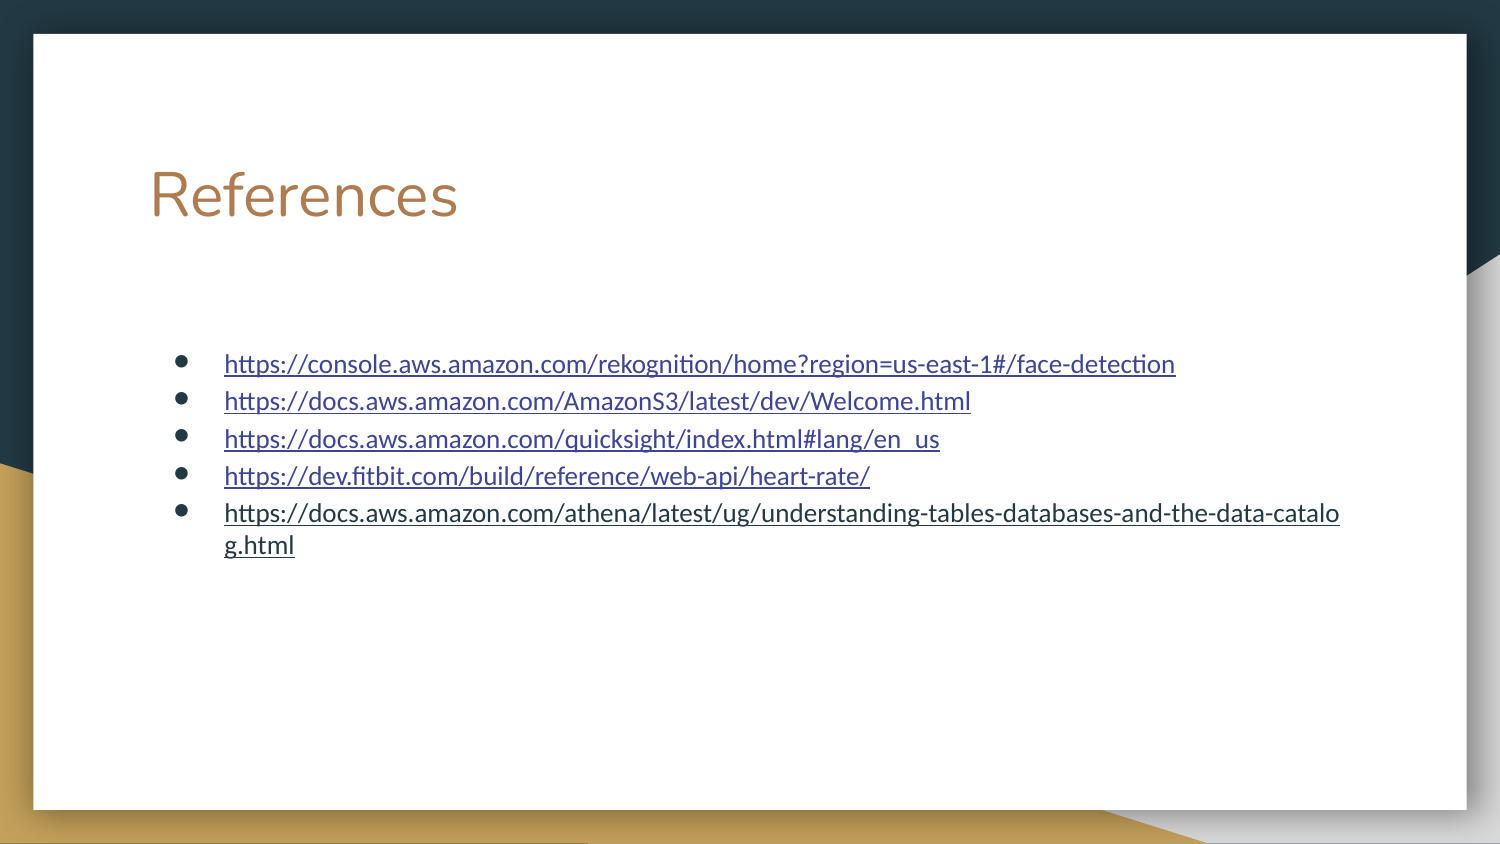

# References
https://console.aws.amazon.com/rekognition/home?region=us-east-1#/face-detection
https://docs.aws.amazon.com/AmazonS3/latest/dev/Welcome.html
https://docs.aws.amazon.com/quicksight/index.html#lang/en_us
https://dev.fitbit.com/build/reference/web-api/heart-rate/
https://docs.aws.amazon.com/athena/latest/ug/understanding-tables-databases-and-the-data-catalog.html